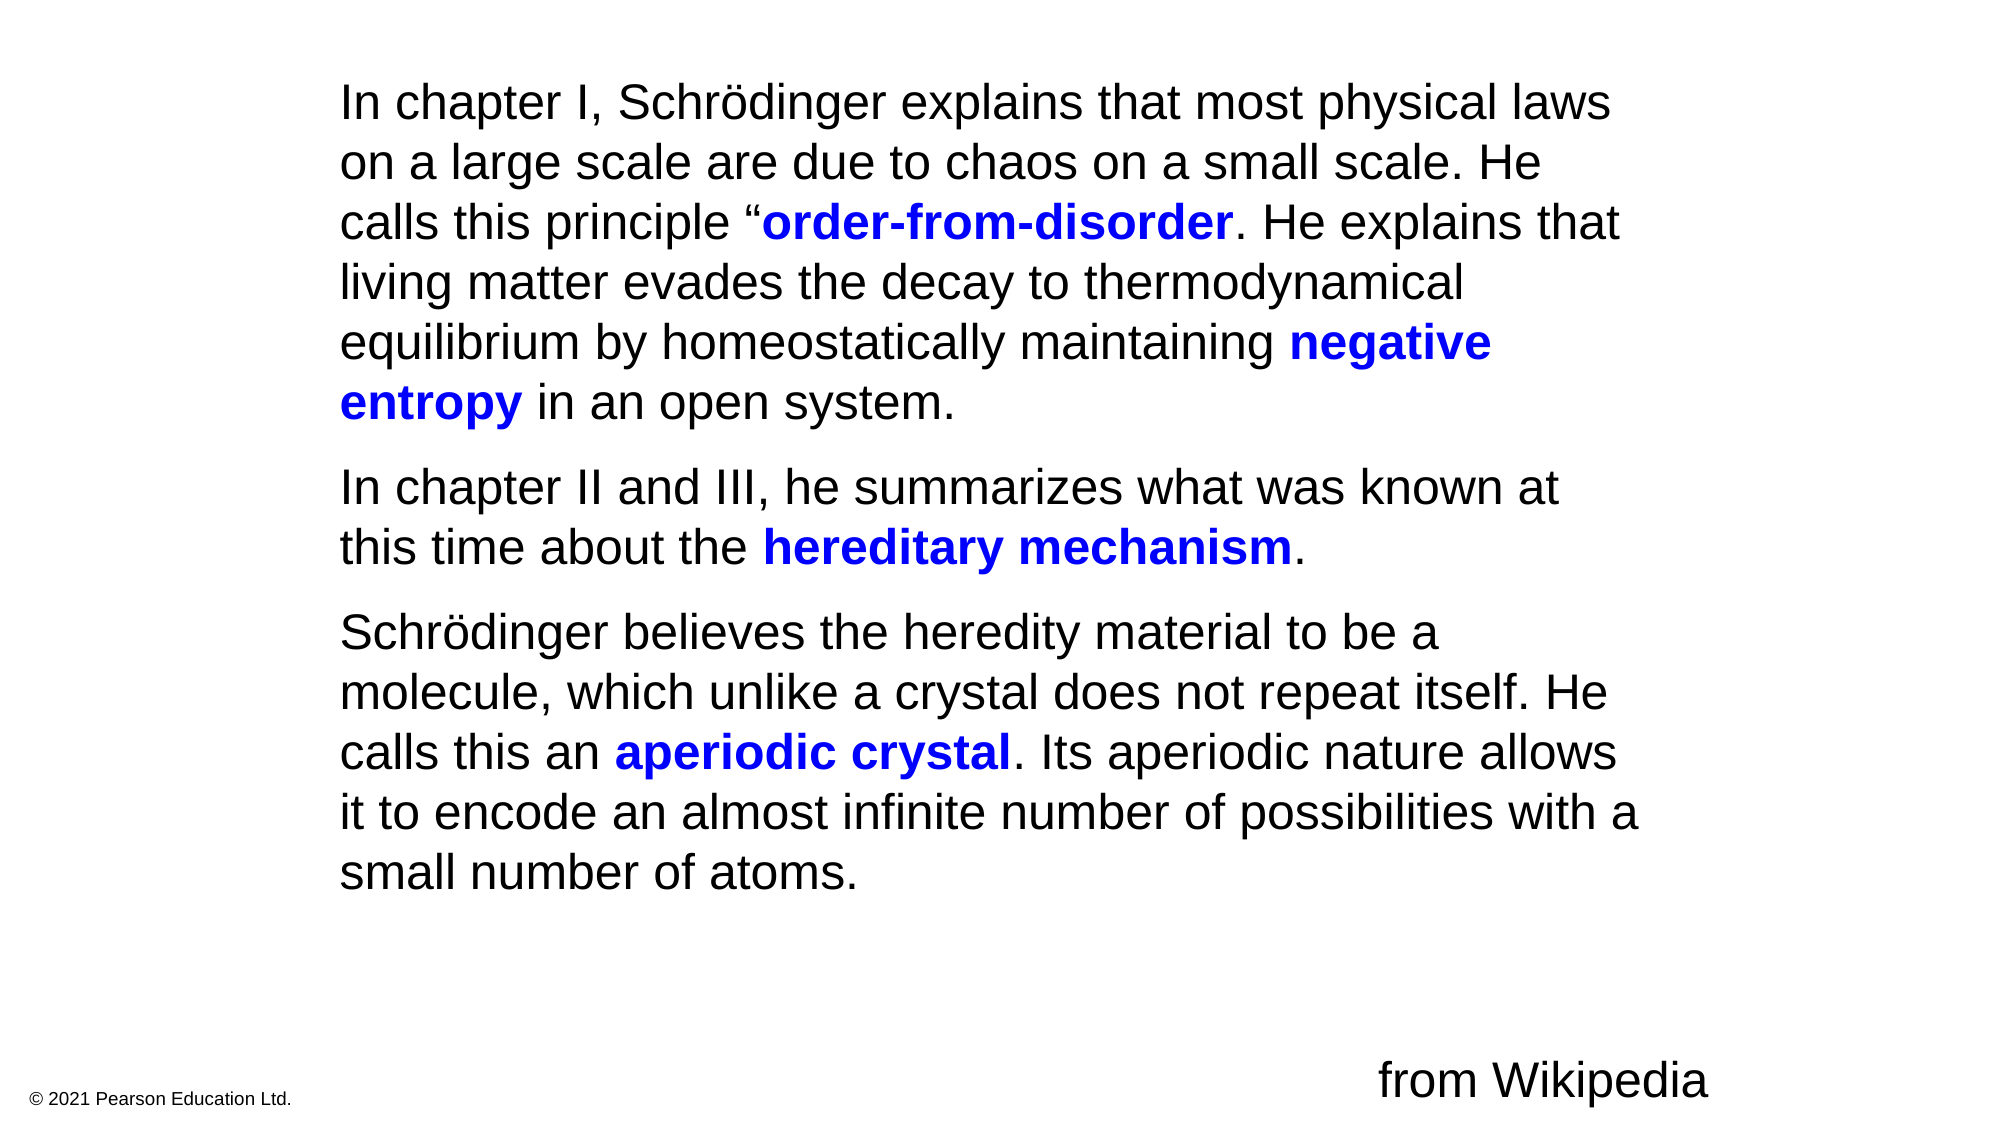

In chapter I, Schrödinger explains that most physical laws on a large scale are due to chaos on a small scale. He calls this principle “order-from-disorder. He explains that living matter evades the decay to thermodynamical equilibrium by homeostatically maintaining negative entropy in an open system.
In chapter II and III, he summarizes what was known at this time about the hereditary mechanism.
Schrödinger believes the heredity material to be a molecule, which unlike a crystal does not repeat itself. He calls this an aperiodic crystal. Its aperiodic nature allows it to encode an almost infinite number of possibilities with a small number of atoms.
from Wikipedia